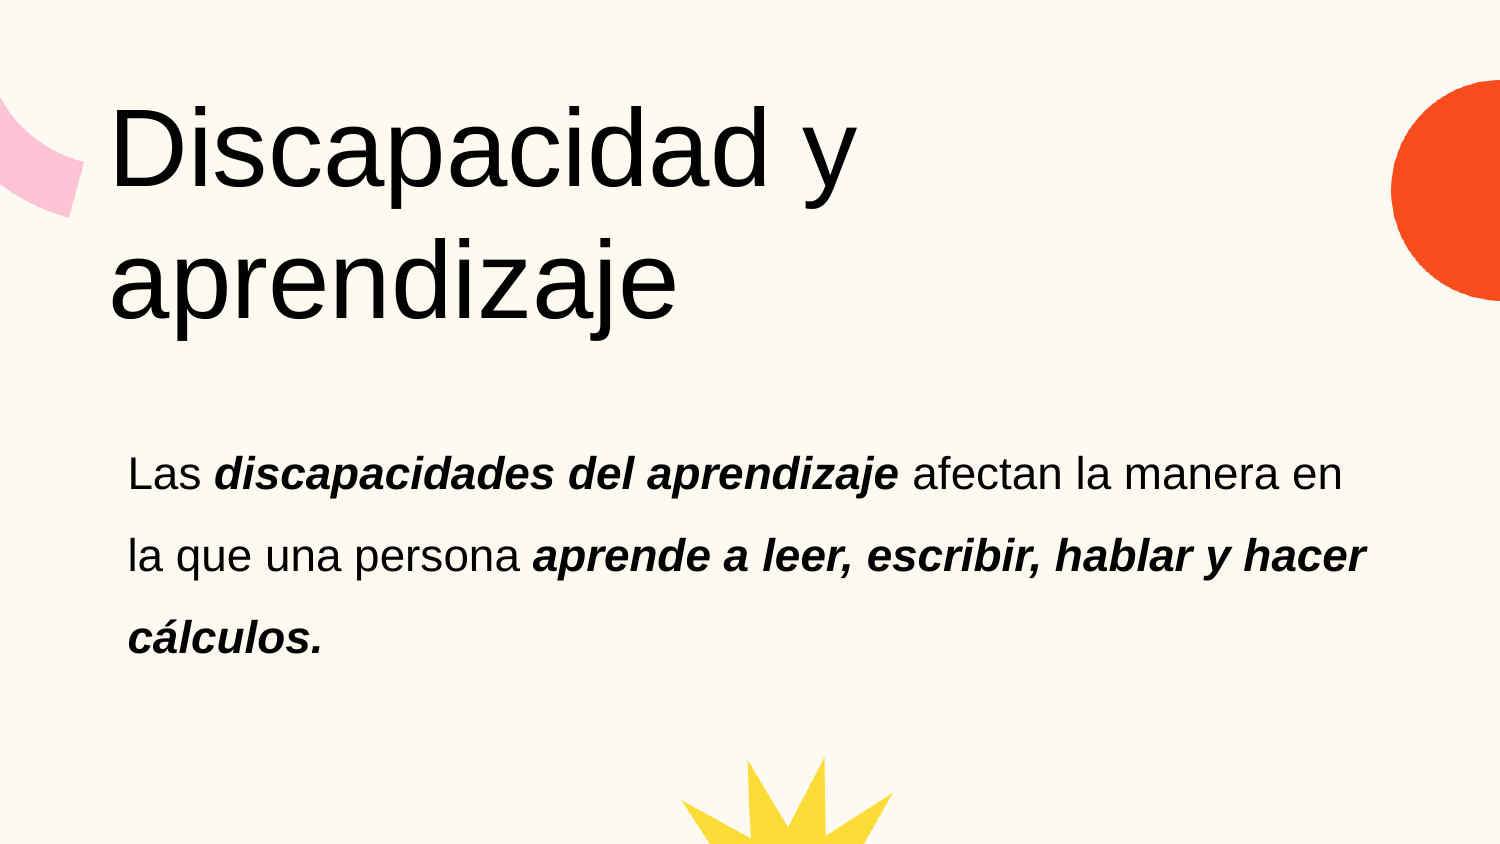

Discapacidad y aprendizaje

Las discapacidades del aprendizaje afectan la manera en la que una persona aprende a leer, escribir, hablar y hacer cálculos.